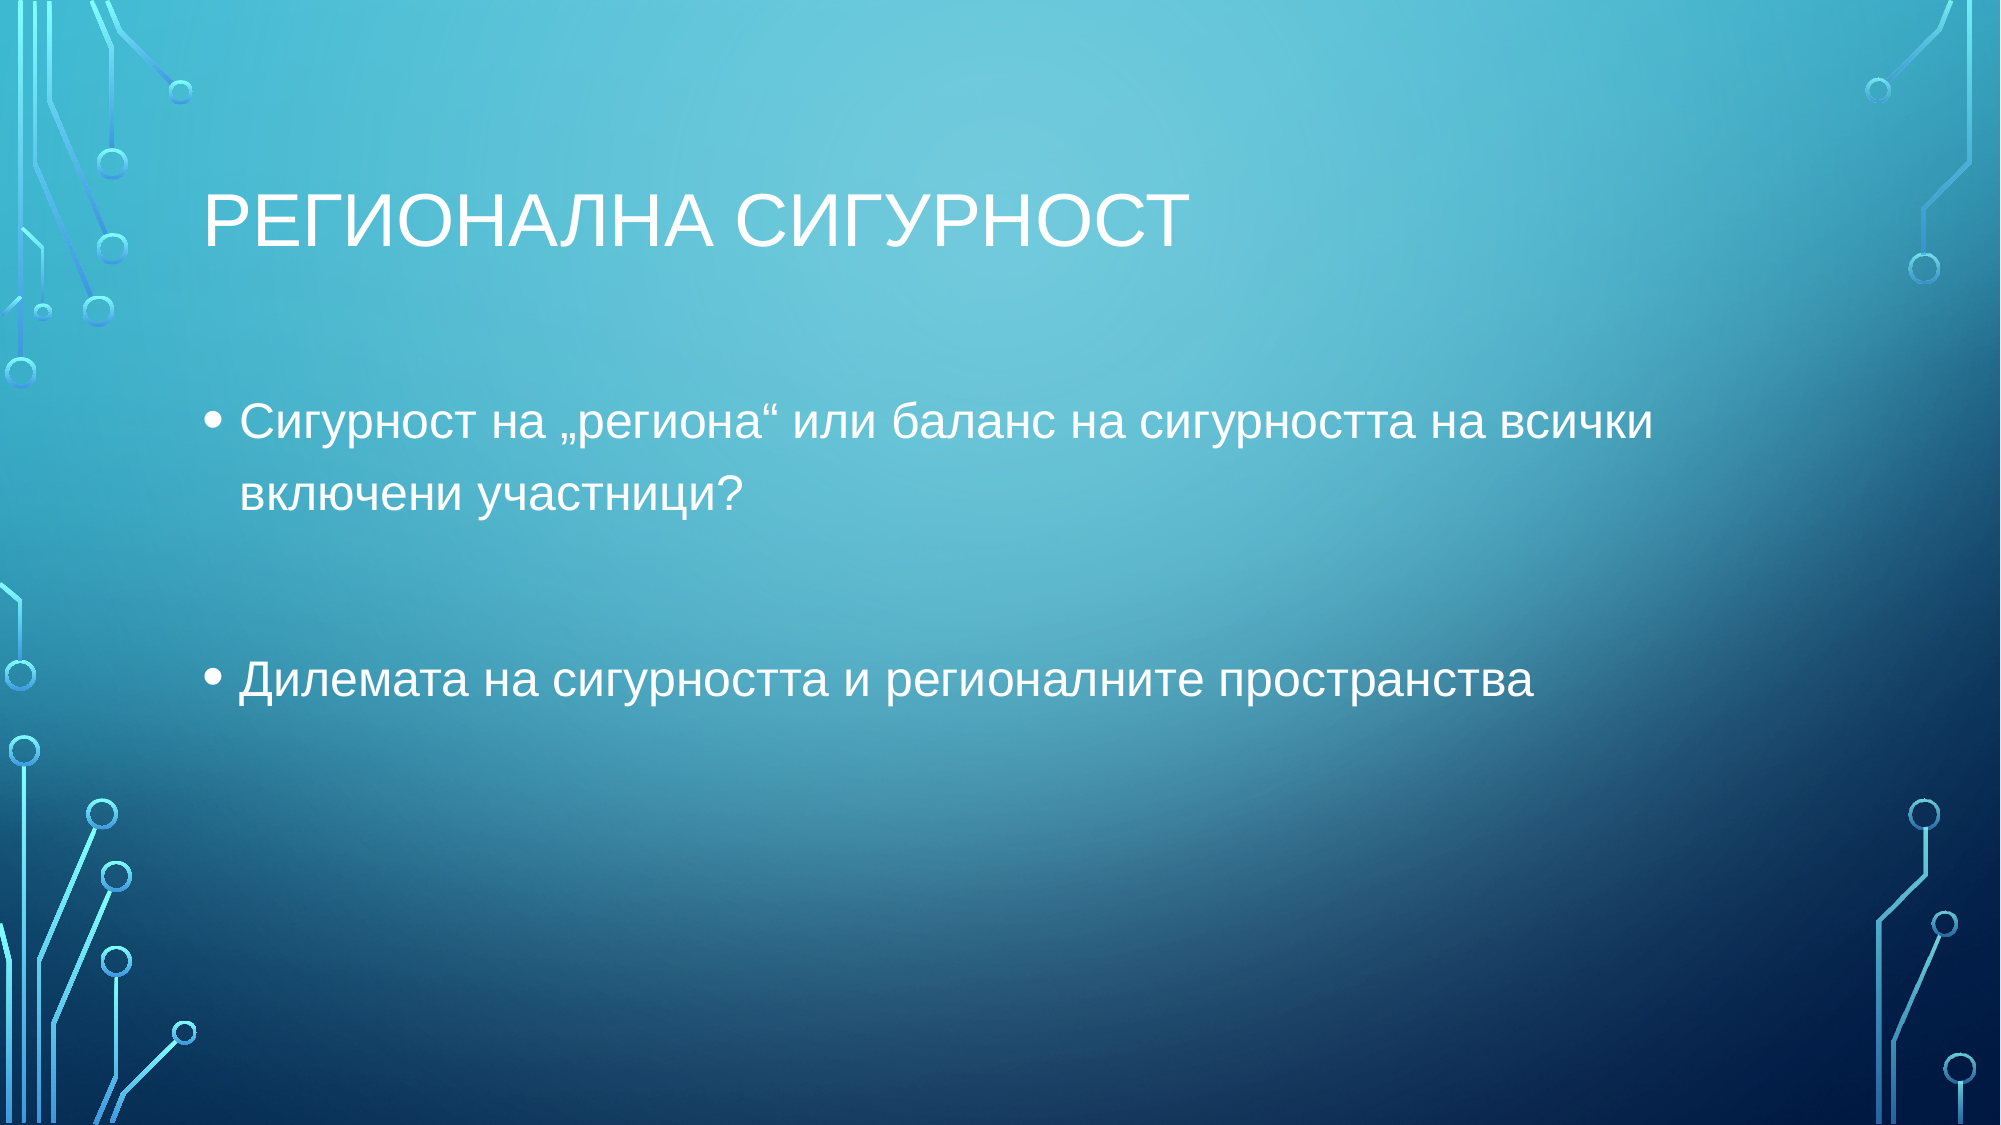

# Регионална сигурност
Сигурност на „региона“ или баланс на сигурността на всички включени участници?

Дилемата на сигурността и регионалните пространства